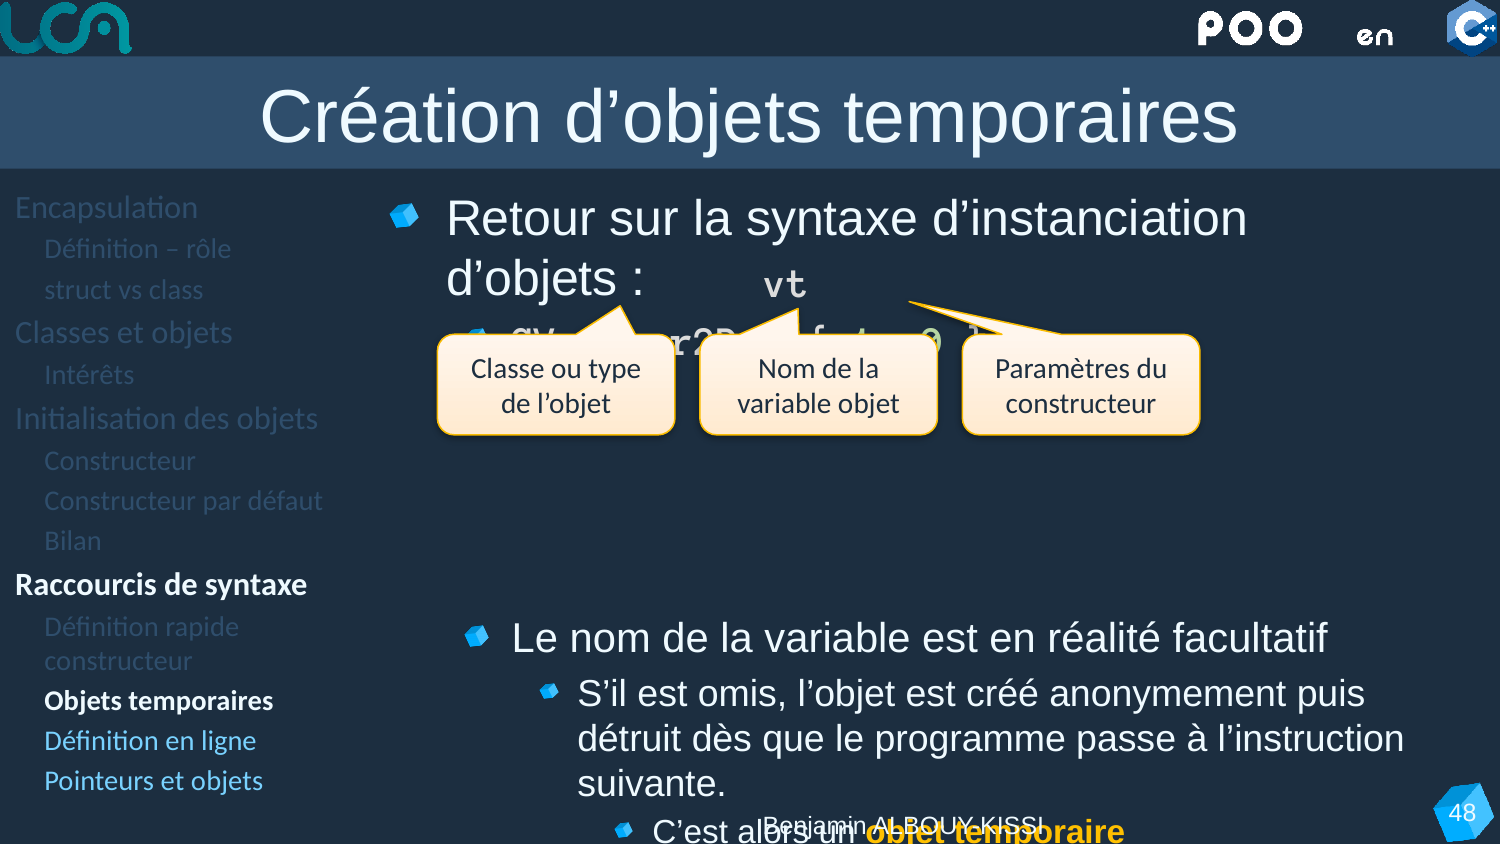

# Création d’objets temporaires
Encapsulation
Définition – rôle
struct vs class
Classes et objets
Intérêts
Initialisation des objets
Constructeur
Constructeur par défaut
Bilan
Raccourcis de syntaxe
Définition rapide constructeur
Objets temporaires
Définition en ligne
Pointeurs et objets
Retour sur la syntaxe d’instanciation d’objets :
CVecteur2D   { 1, 0 };

Le nom de la variable est en réalité facultatif
S’il est omis, l’objet est créé anonymement puis détruit dès que le programme passe à l’instruction suivante.
C’est alors un objet temporaire
vt
Classe ou type de l’objet
Nom de la variable objet
Paramètres du constructeur
48
Benjamin ALBOUY-KISSI